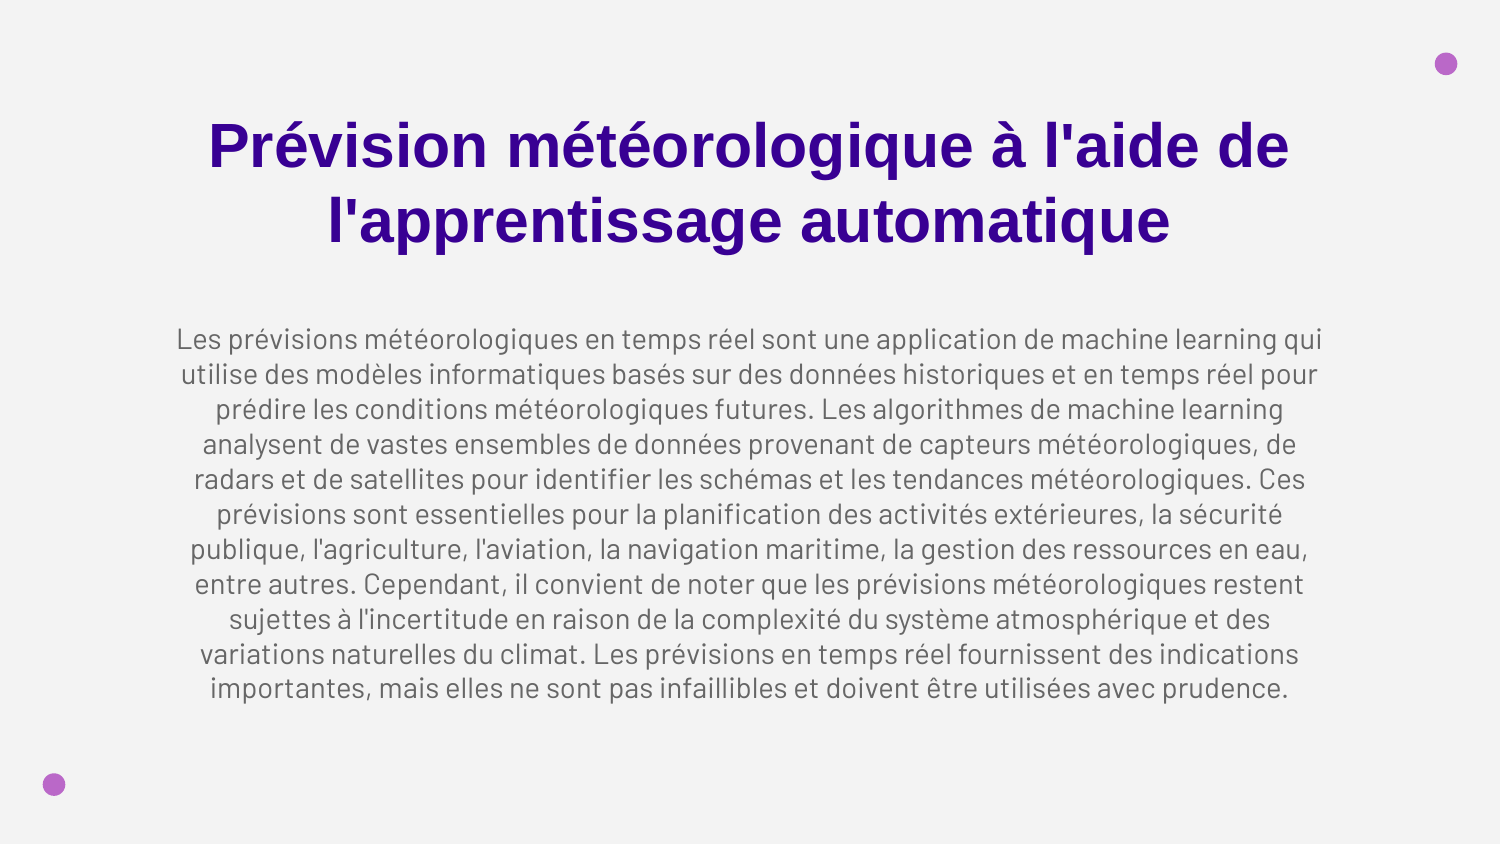

# Prévision météorologique à l'aide de l'apprentissage automatique
Les prévisions météorologiques en temps réel sont une application de machine learning qui utilise des modèles informatiques basés sur des données historiques et en temps réel pour prédire les conditions météorologiques futures. Les algorithmes de machine learning analysent de vastes ensembles de données provenant de capteurs météorologiques, de radars et de satellites pour identifier les schémas et les tendances météorologiques. Ces prévisions sont essentielles pour la planification des activités extérieures, la sécurité publique, l'agriculture, l'aviation, la navigation maritime, la gestion des ressources en eau, entre autres. Cependant, il convient de noter que les prévisions météorologiques restent sujettes à l'incertitude en raison de la complexité du système atmosphérique et des variations naturelles du climat. Les prévisions en temps réel fournissent des indications importantes, mais elles ne sont pas infaillibles et doivent être utilisées avec prudence.